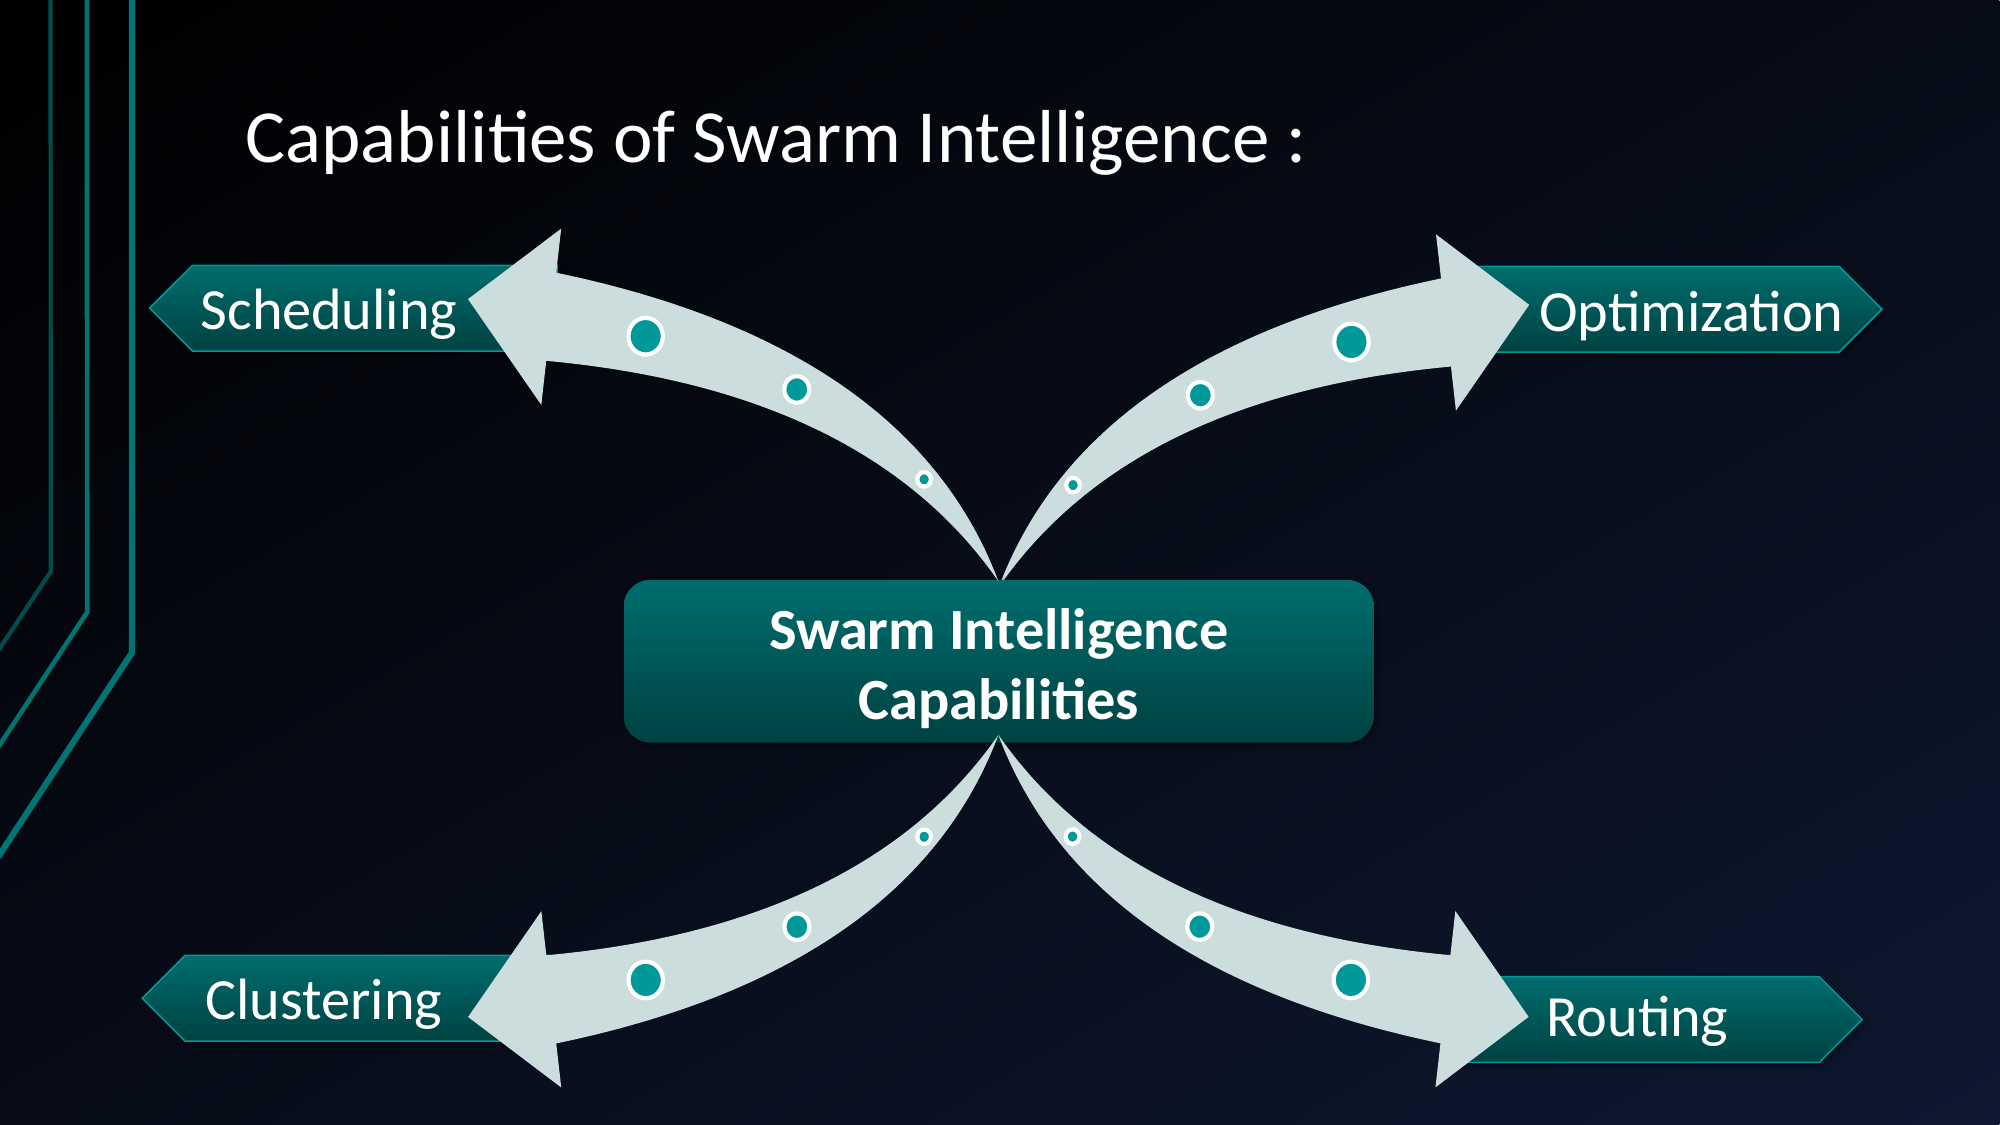

# Capabilities of Swarm Intelligence :

Scheduling

Optimization

Swarm Intelligence
Capabilities

Clustering

Routing